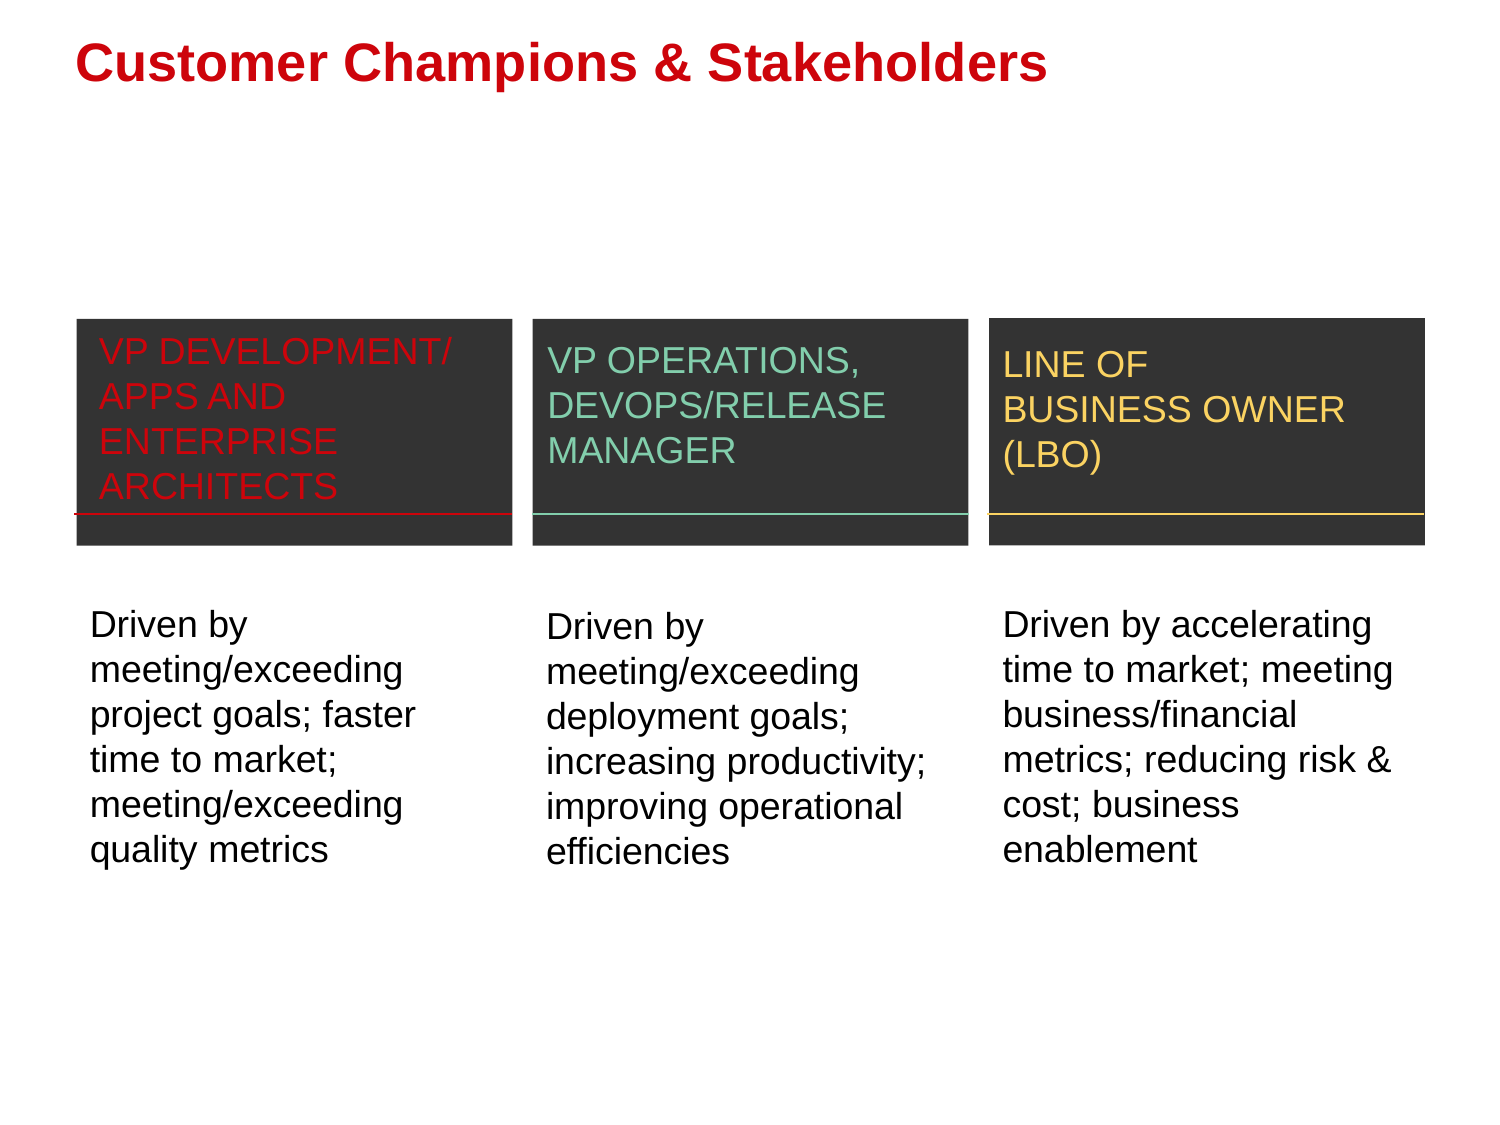

# Customer Champions & Stakeholders

VP DEVELOPMENT/
APPS AND ENTERPRISE ARCHITECTS
VP OPERATIONS,
DEVOPS/RELEASE MANAGER
LINE OF
BUSINESS OWNER
(LBO)
Driven by accelerating time to market; meeting business/financial metrics; reducing risk & cost; business enablement
Driven by meeting/exceeding project goals; faster time to market; meeting/exceeding
quality metrics
Driven by meeting/exceeding deployment goals; increasing productivity; improving operational efficiencies